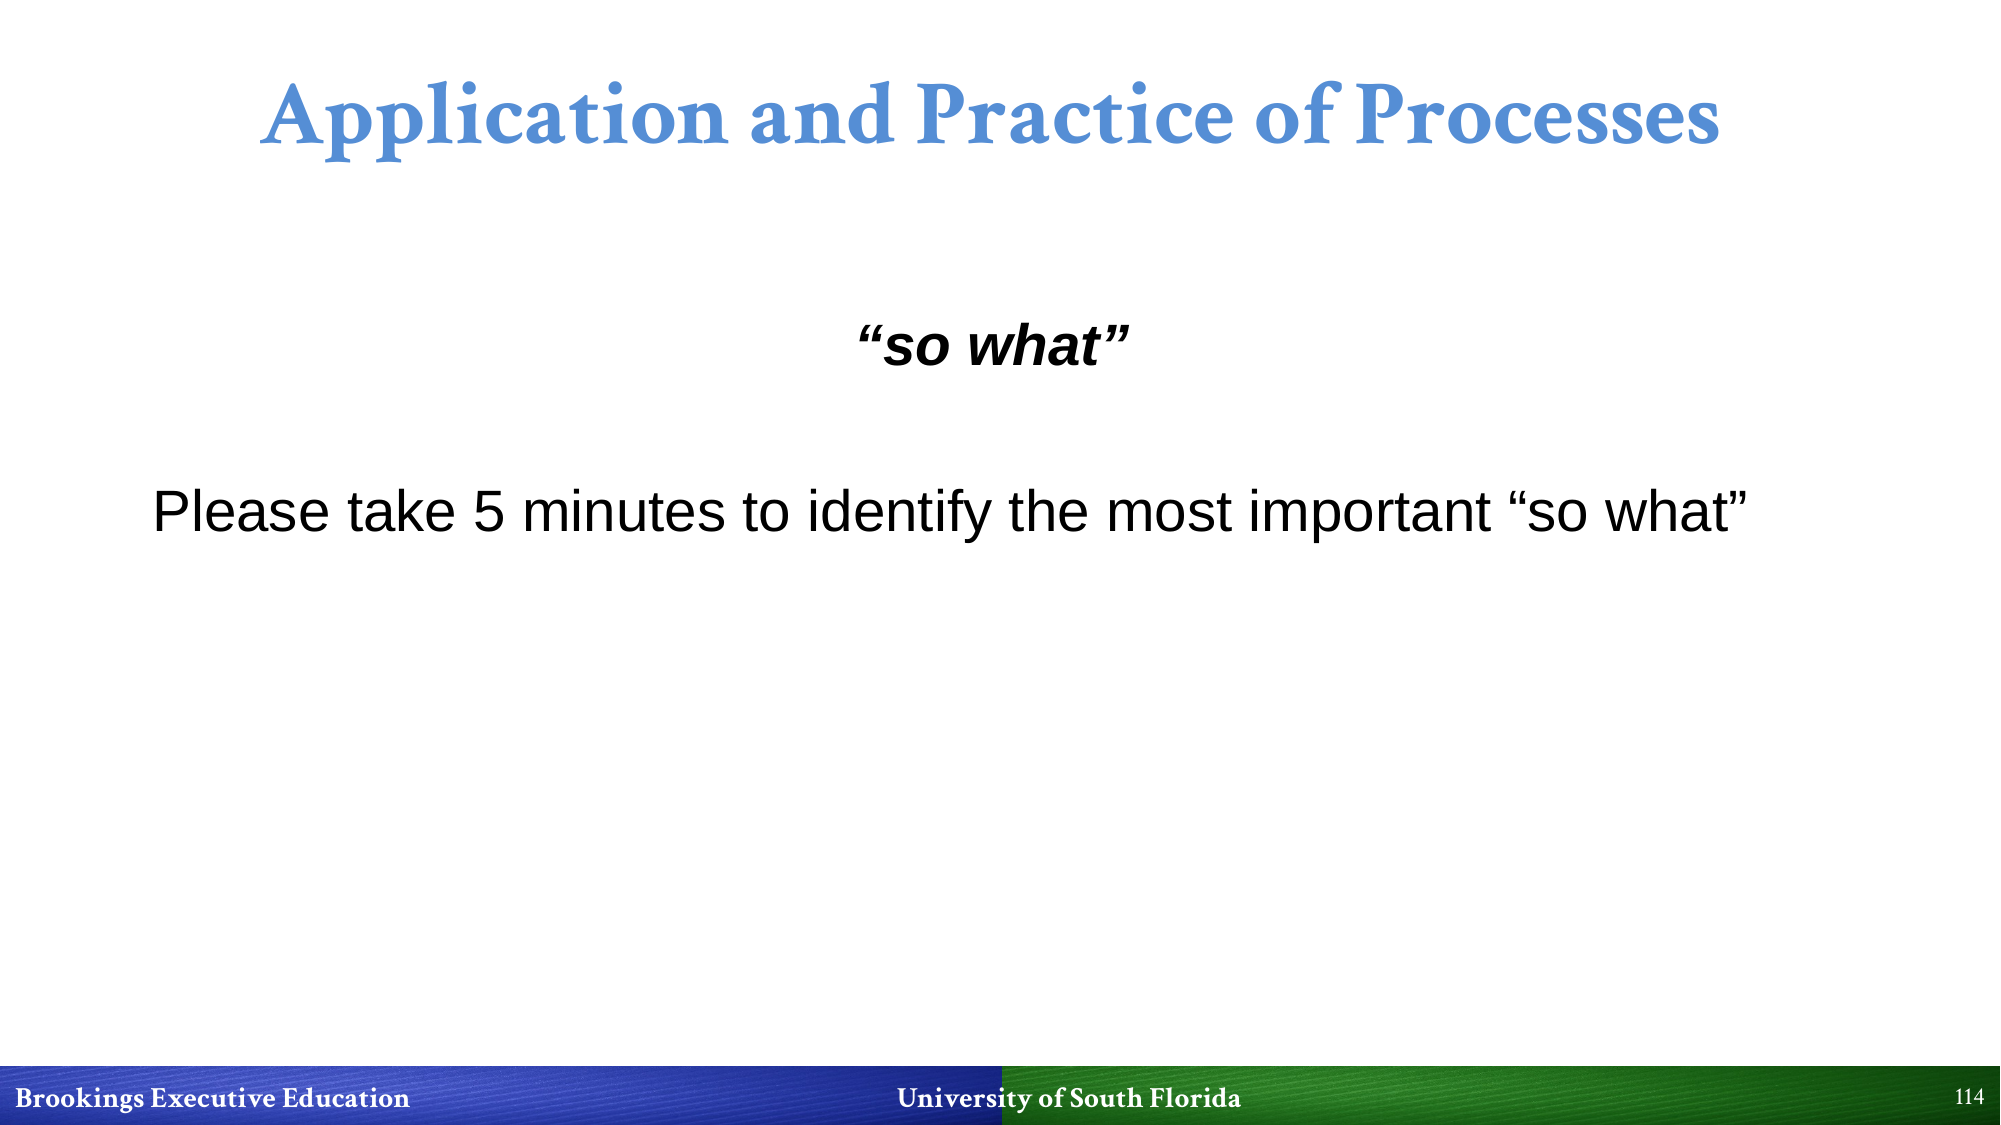

# Application and Practice of Processes
“so what”

Please take 5 minutes to identify the most important “so what”
114
Brookings Executive Education                              		                University of South Florida